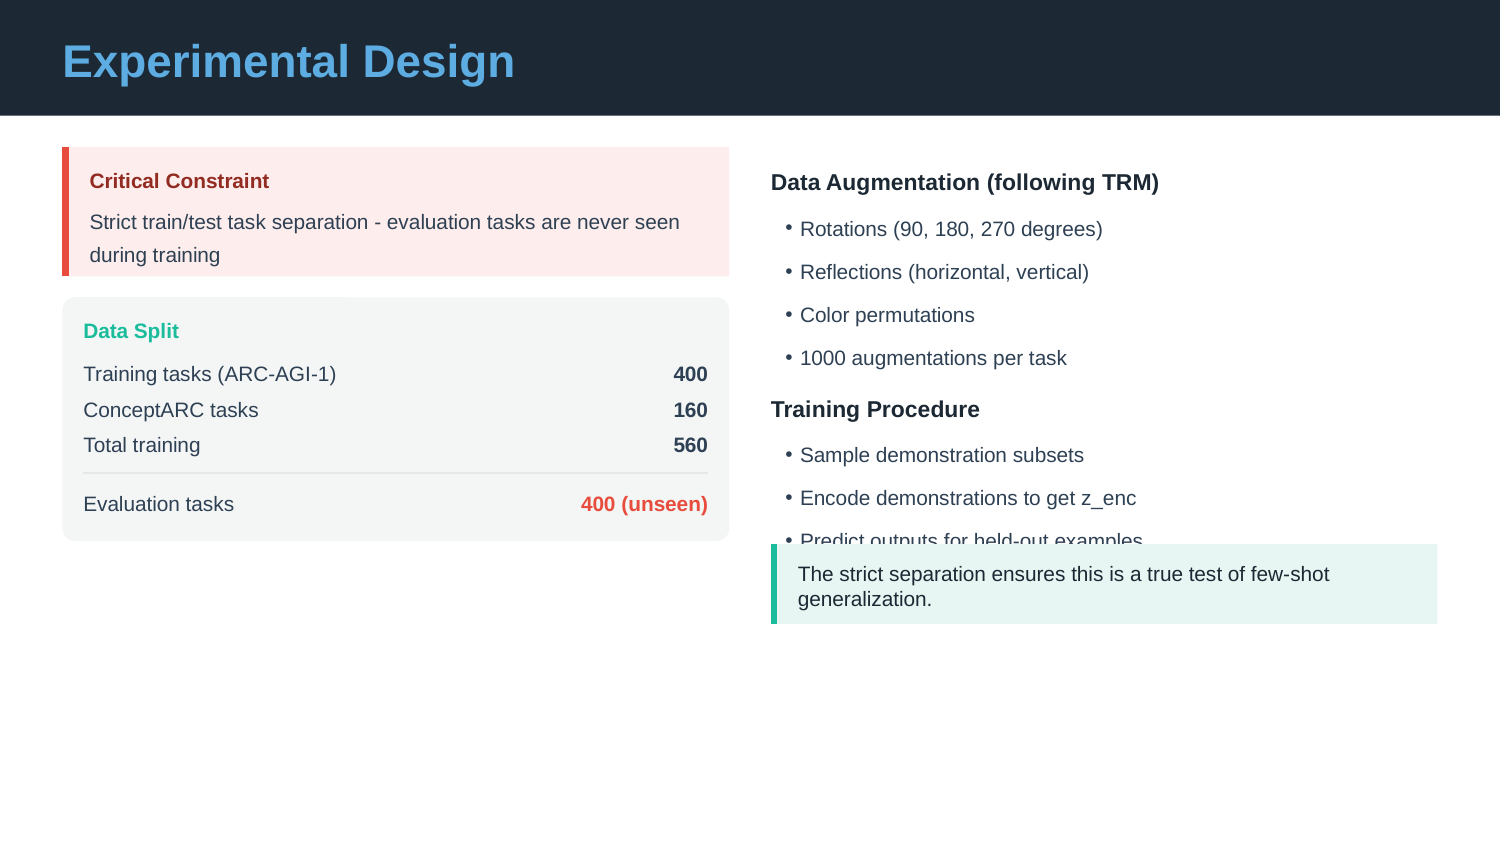

Experimental Design

Critical Constraint
Data Augmentation (following TRM)
Strict train/test task separation - evaluation tasks are never seen during training
Rotations (90, 180, 270 degrees)
Reflections (horizontal, vertical)
Color permutations
1000 augmentations per task

Data Split
Training tasks (ARC-AGI-1)
400
Training Procedure
ConceptARC tasks
160
Sample demonstration subsets
Encode demonstrations to get z_enc
Predict outputs for held-out examples
Total training
560
Evaluation tasks
400 (unseen)

The strict separation ensures this is a true test of few-shot generalization.